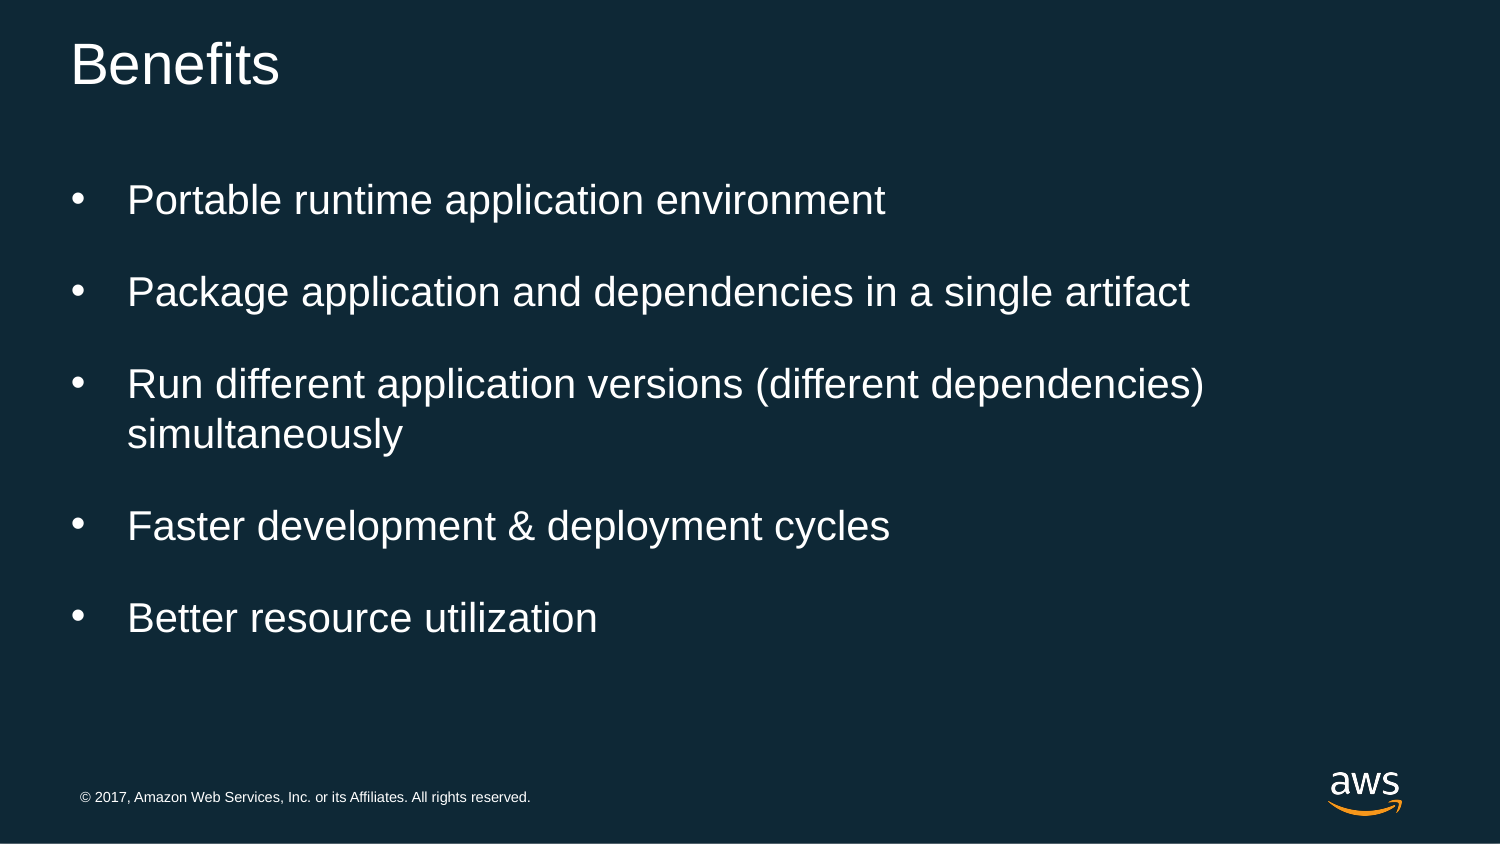

# Benefits
Portable runtime application environment

Package application and dependencies in a single artifact

Run different application versions (different dependencies) simultaneously

Faster development & deployment cycles

Better resource utilization